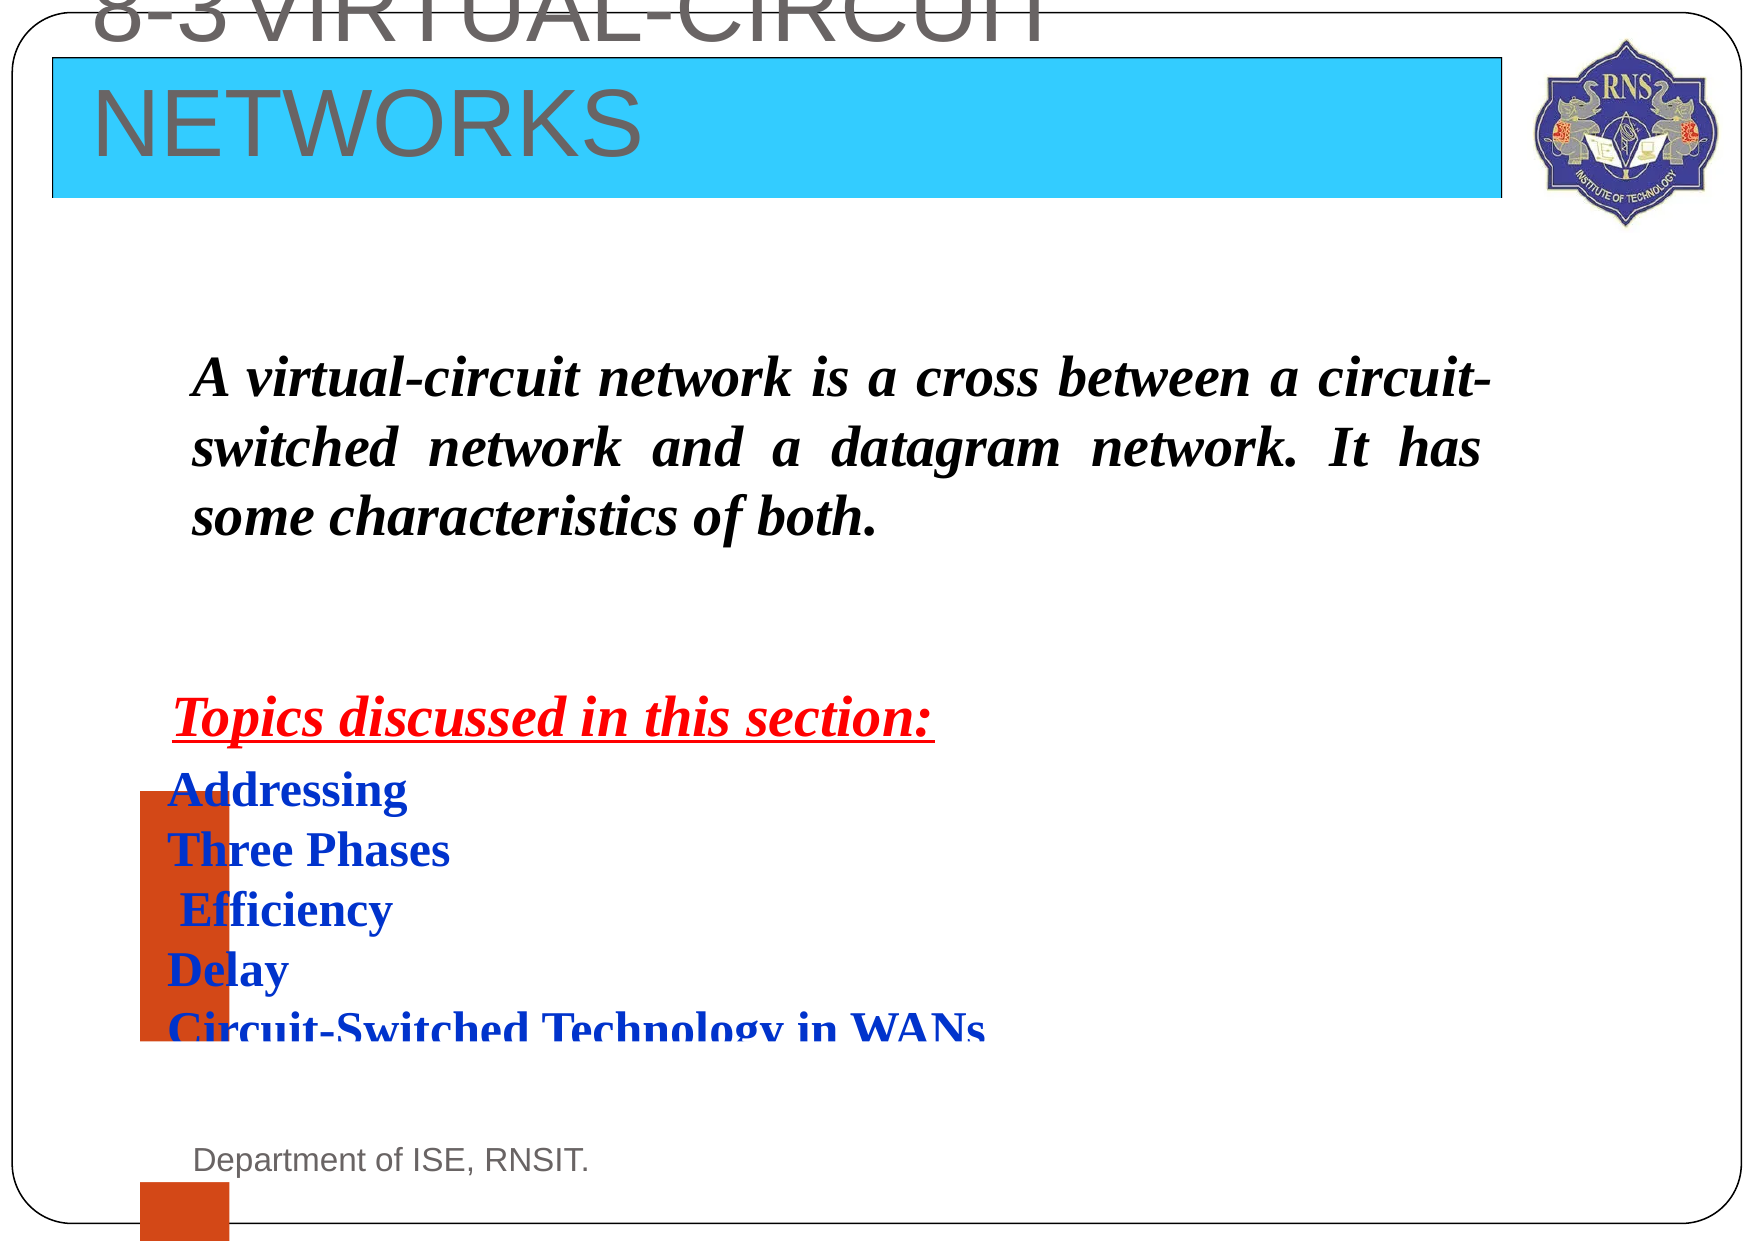

# 8-3	VIRTUAL-CIRCUIT NETWORKS
A virtual-circuit network is a cross between a circuit-  switched network and a datagram network. It has  some characteristics of both.

Topics discussed in this section:
Addressing  Three Phases  Efficiency  Delay
Circuit-Switched Technology in WANs

Department of ISE, RNSIT.
8.95